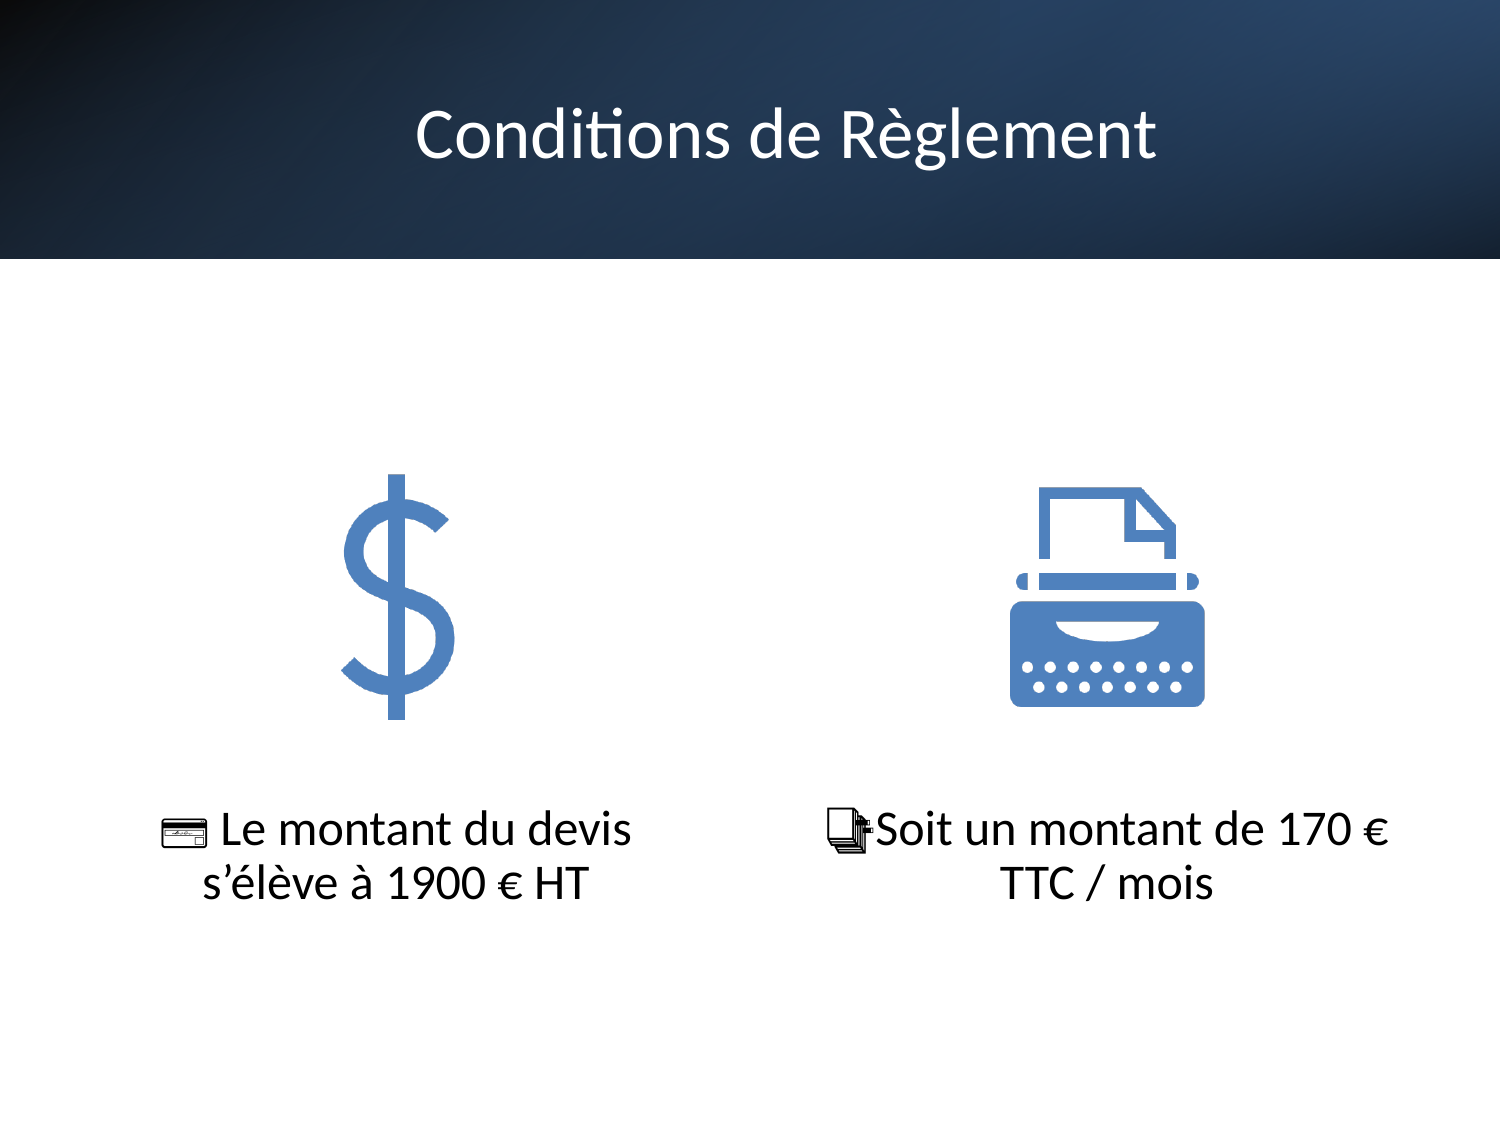

# Conditions de Règlement

💳 Le montant du devis s’élève à 1900 € HT
📑Soit un montant de 170 € TTC / mois